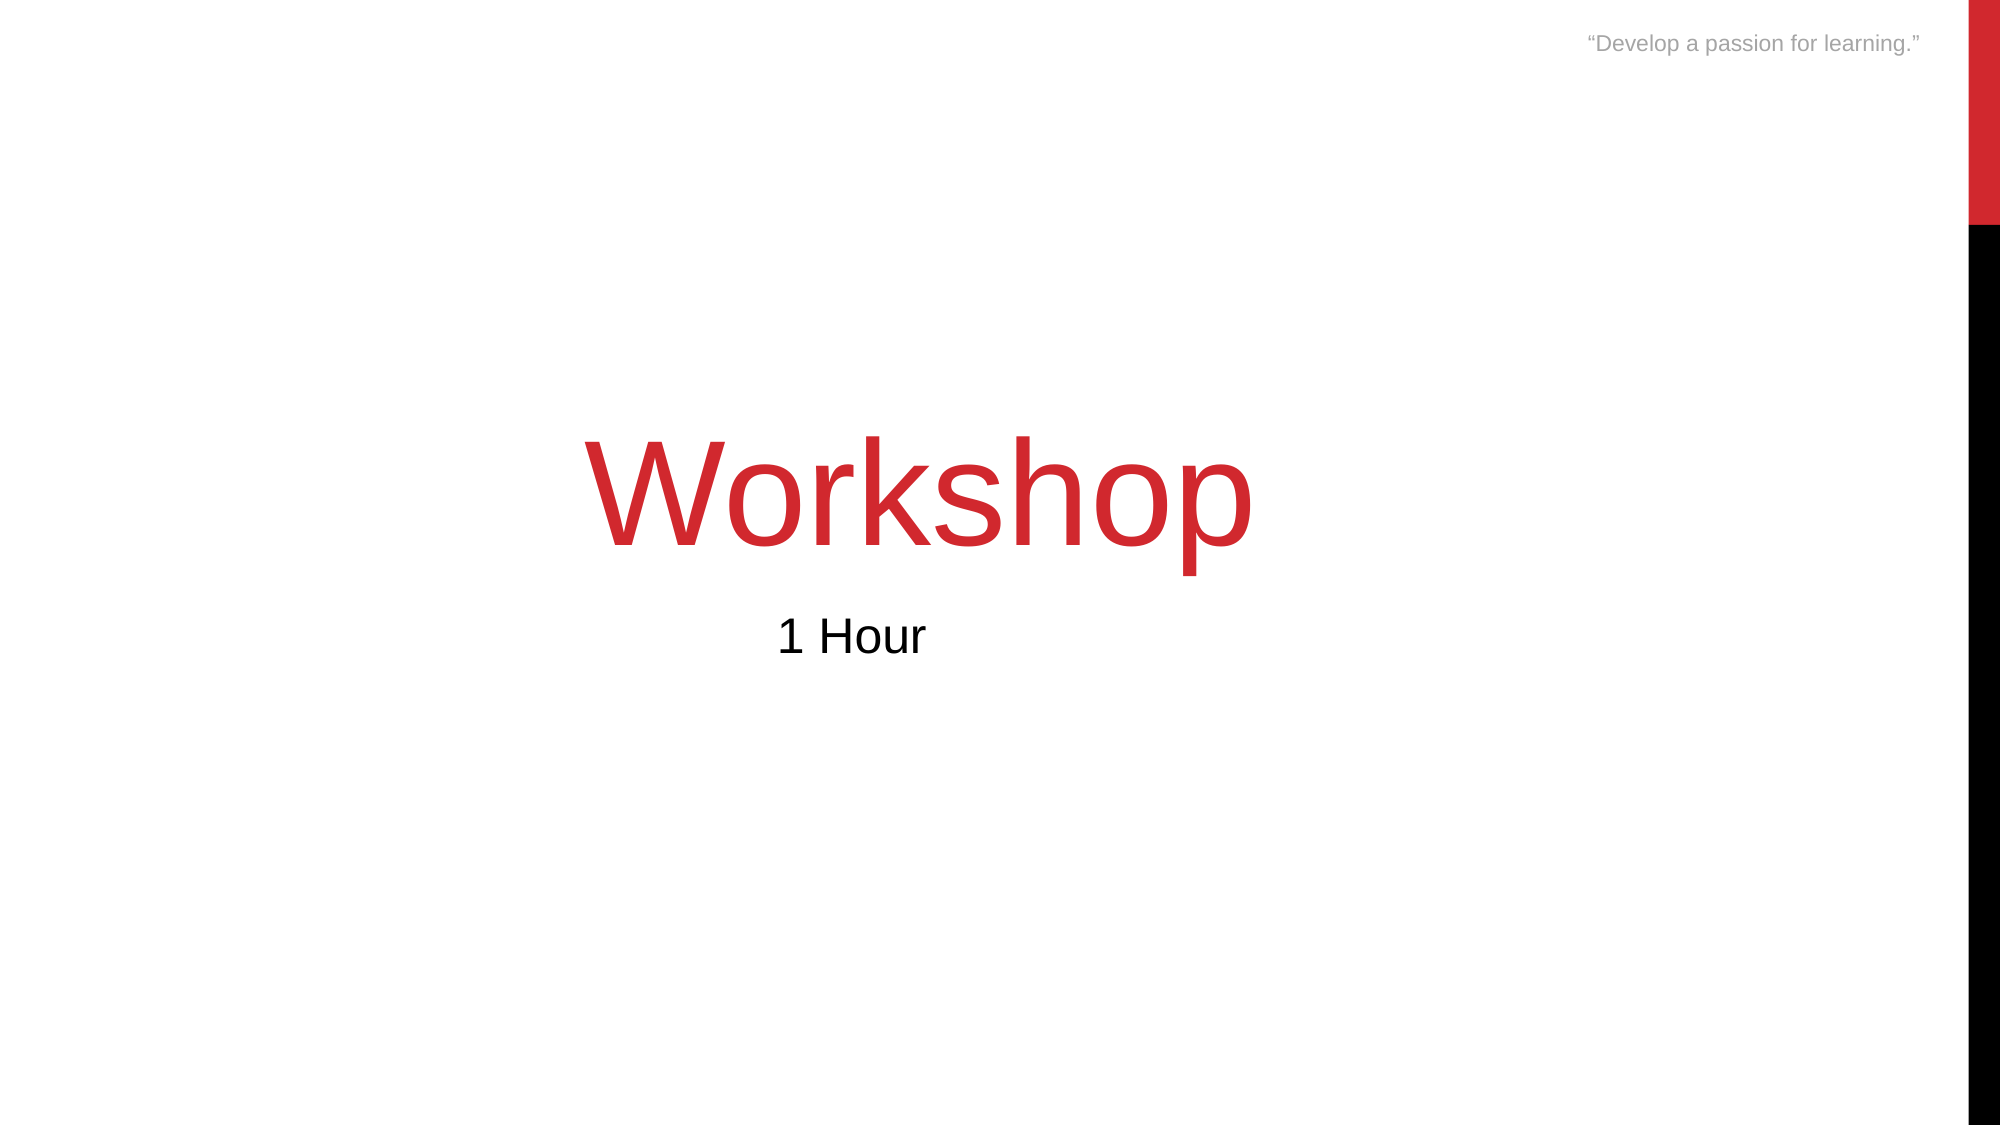

“Develop a passion for learning.”
Workshop
1 Hour